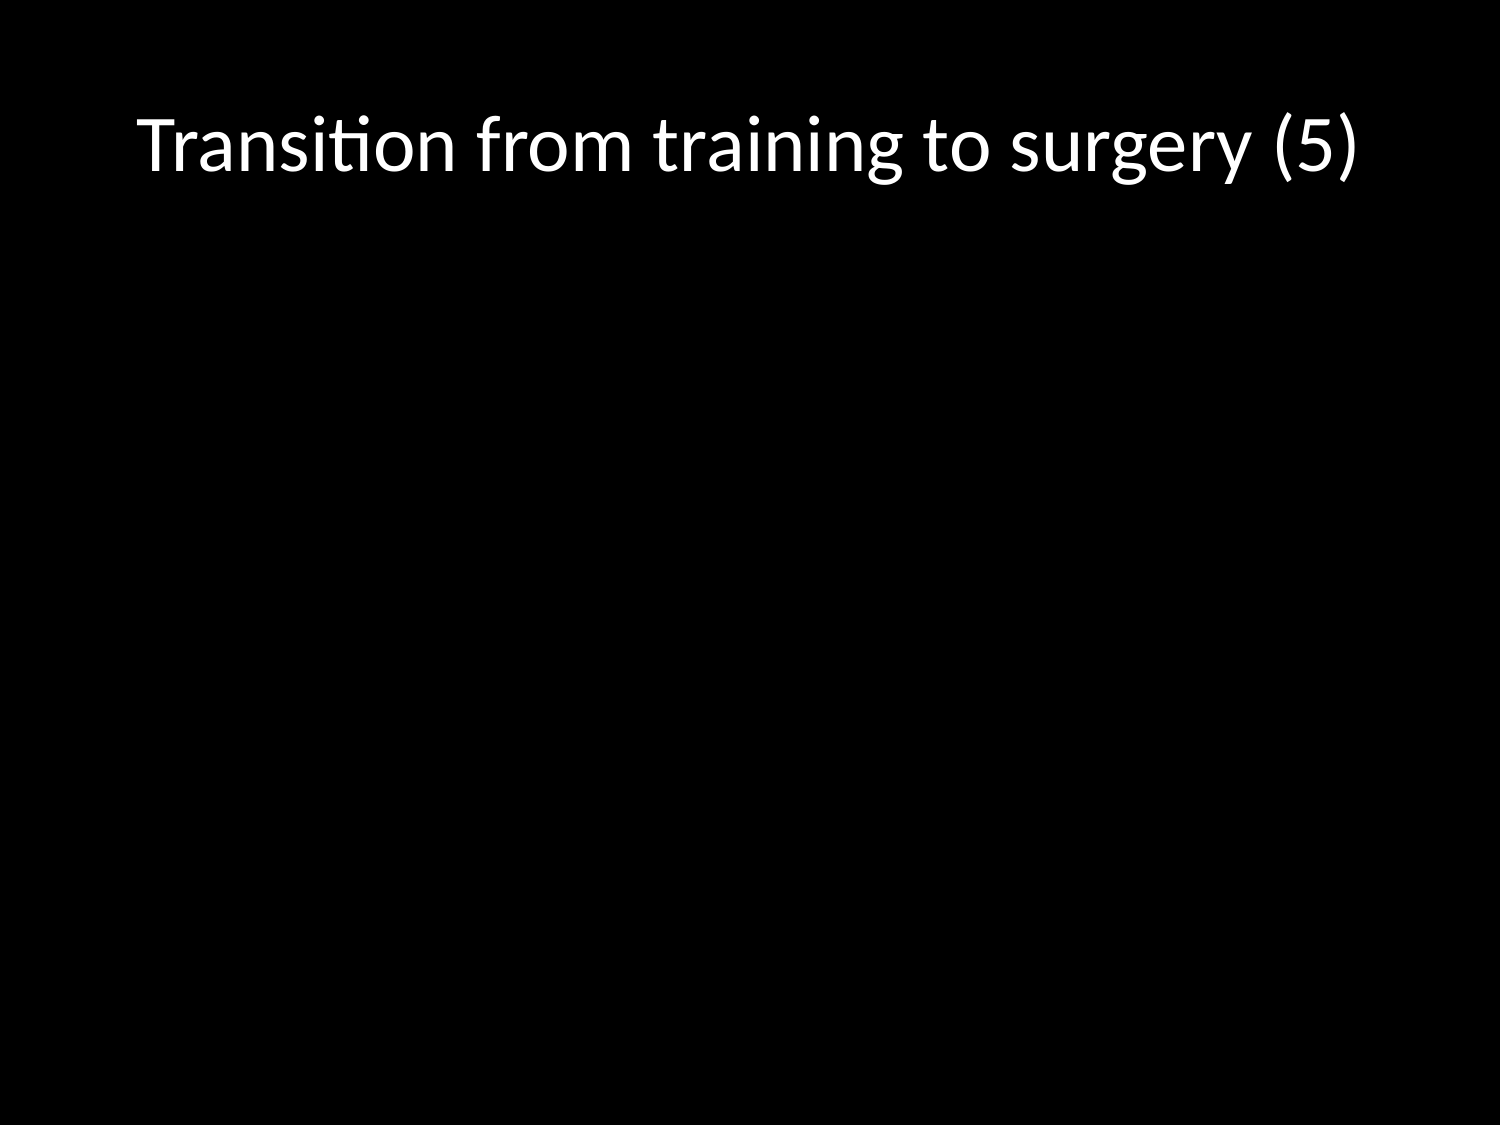

# Transition from training to surgery (5)